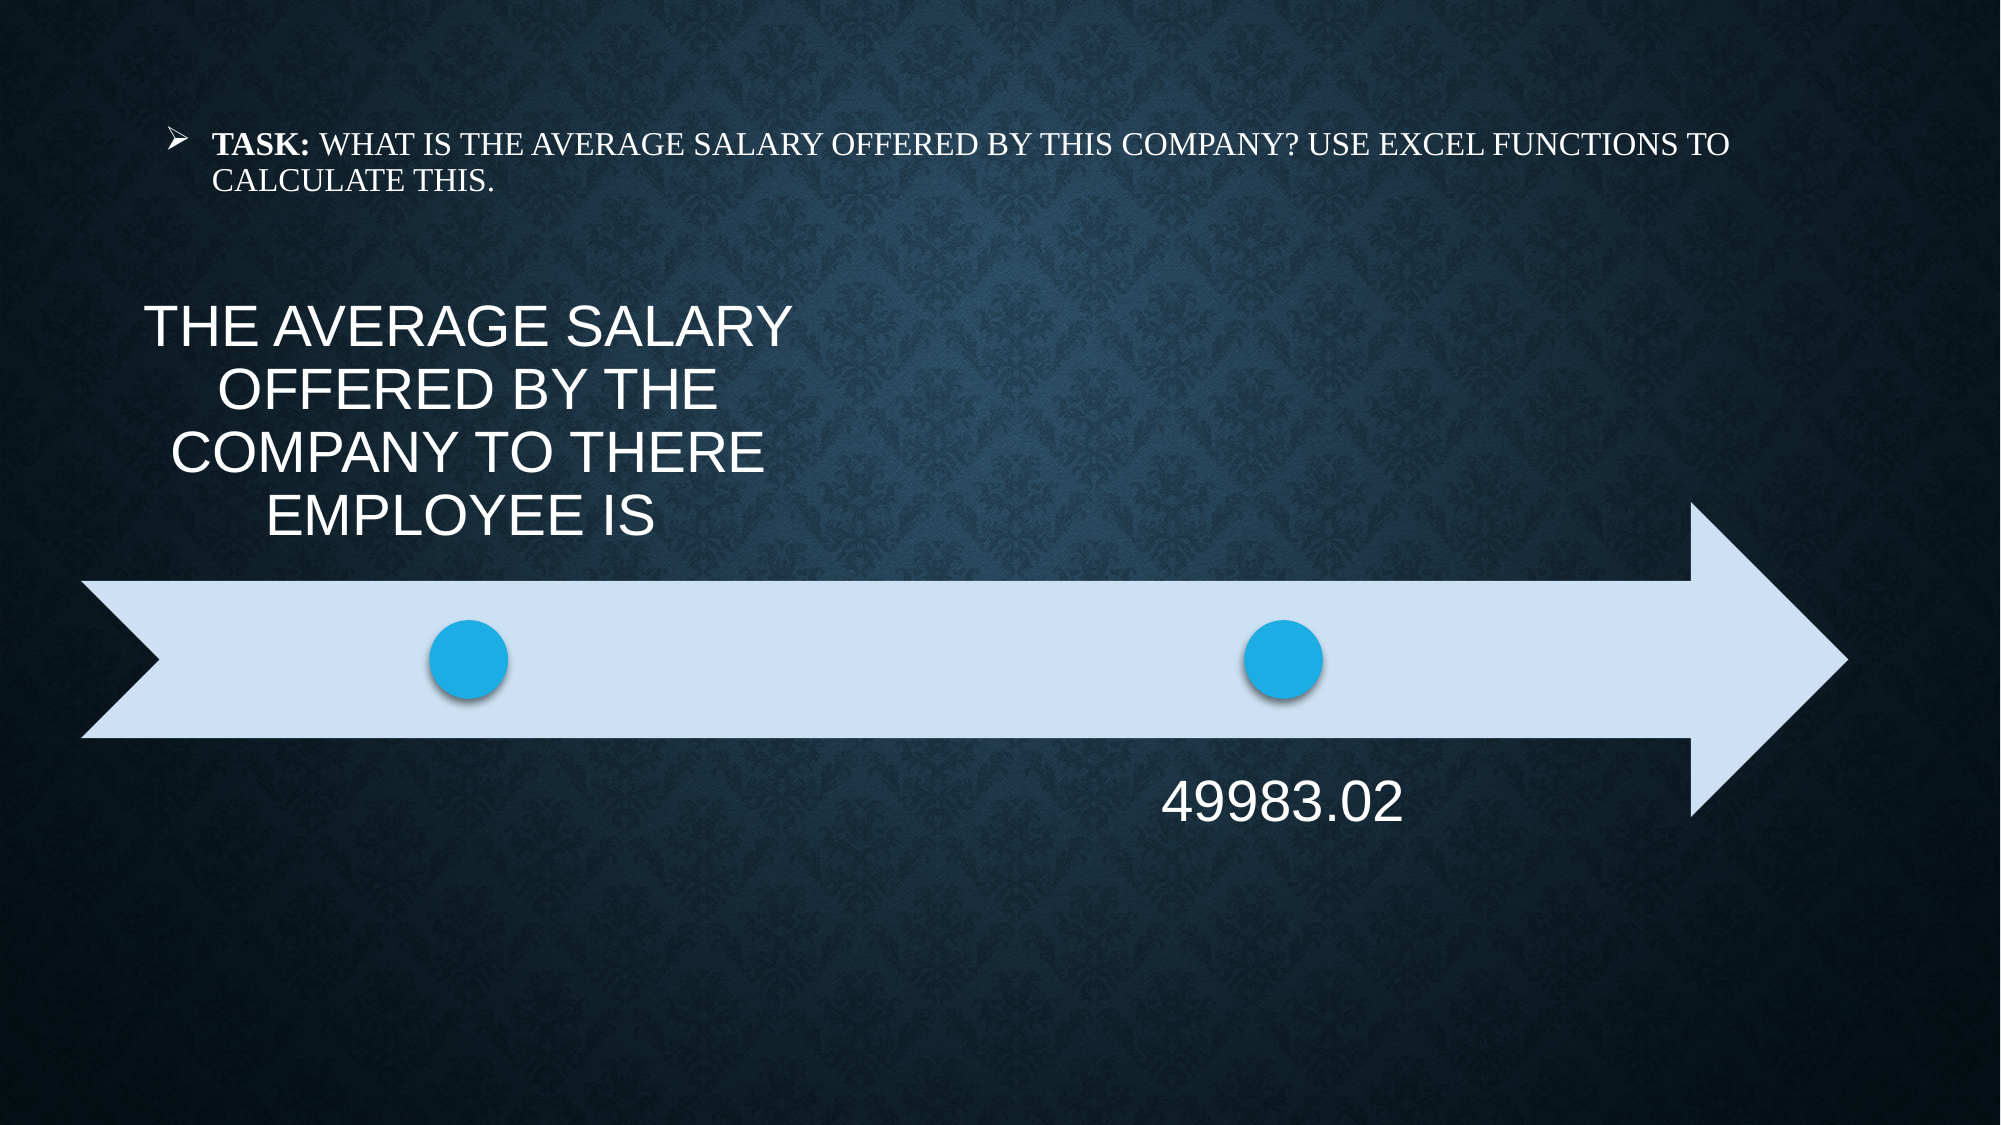

# Task: What is the average salary offered by this company? Use Excel functions to calculate this.
THE AVERAGE SALARY OFFERED BY THE COMPANY TO THERE EMPLOYEE IS
49983.02